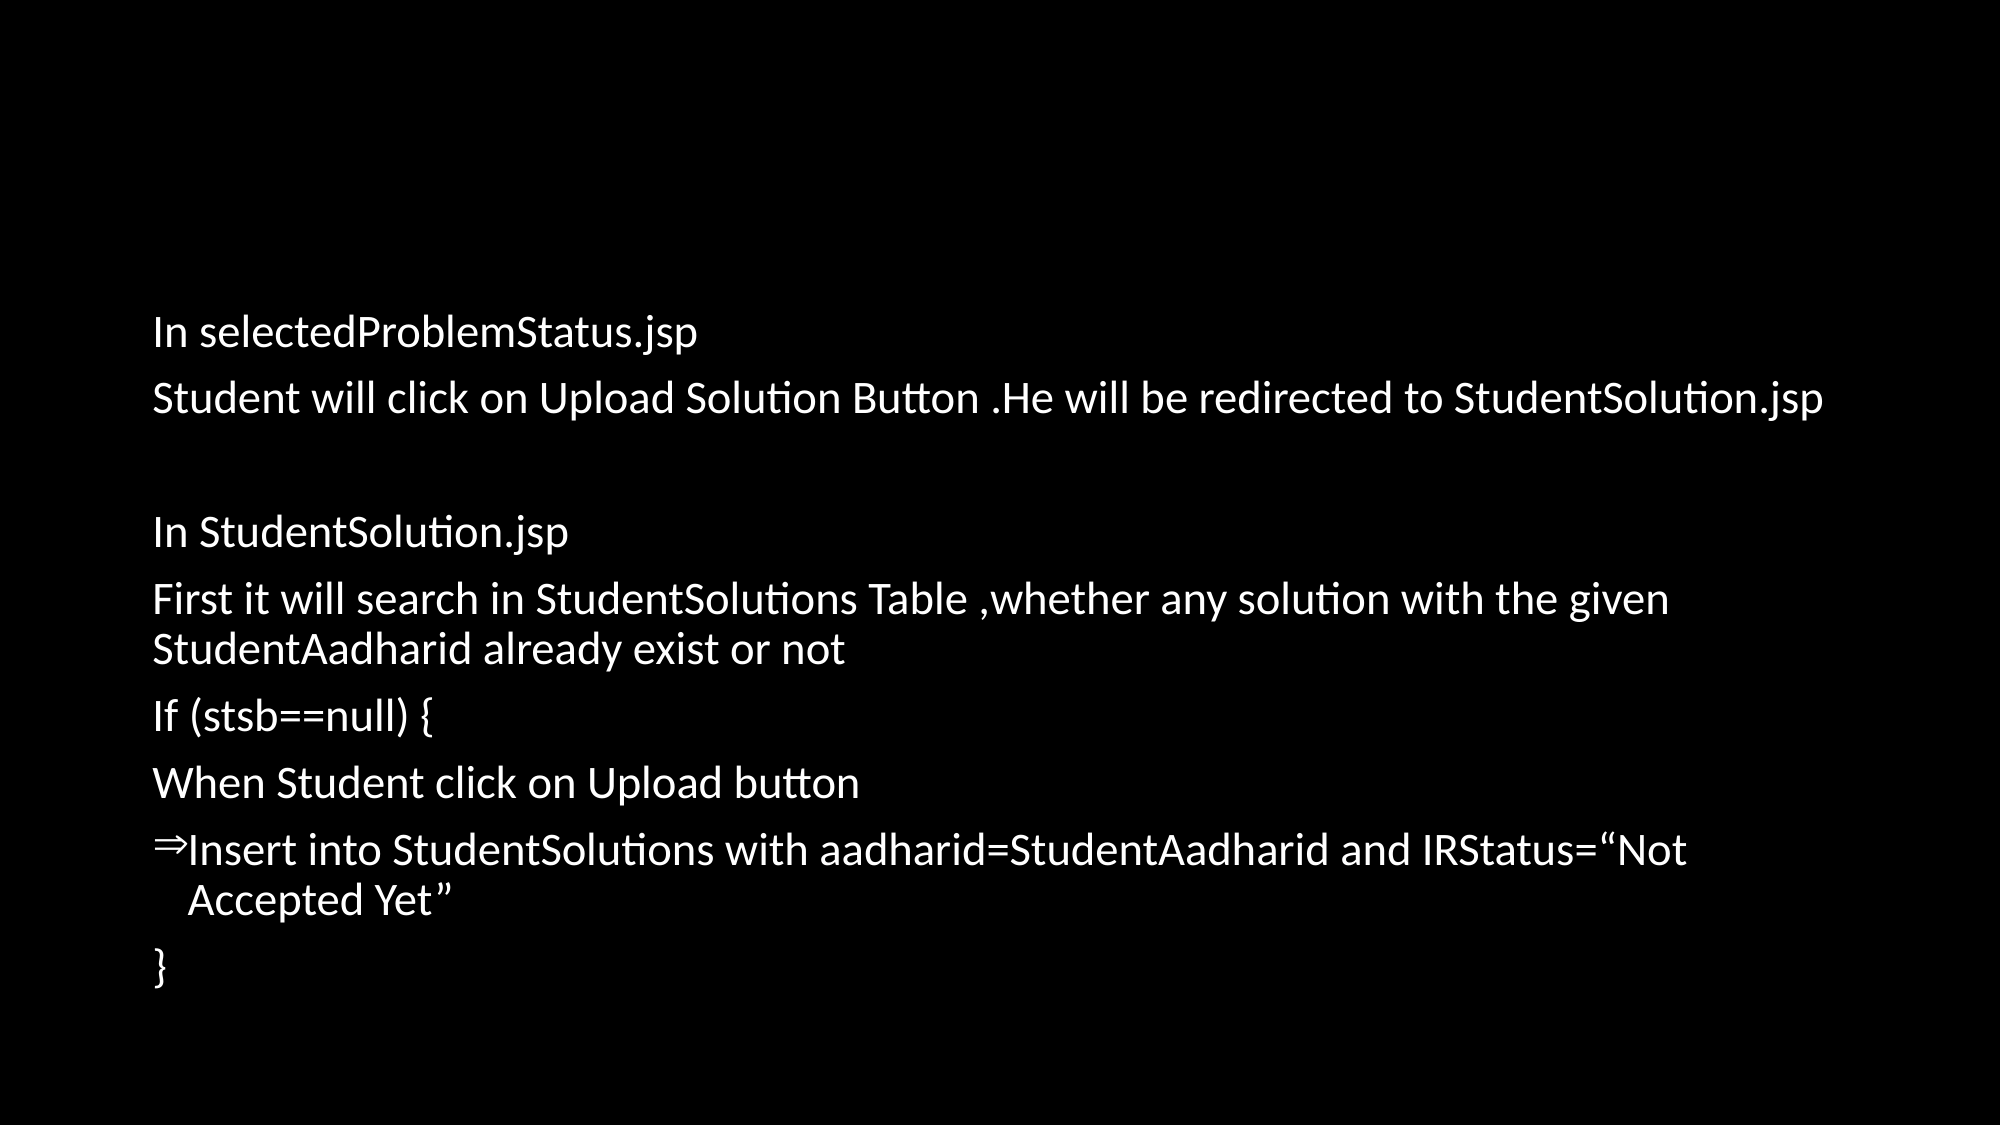

In selectedProblemStatus.jsp
Student will click on Upload Solution Button .He will be redirected to StudentSolution.jsp

In StudentSolution.jsp
First it will search in StudentSolutions Table ,whether any solution with the given StudentAadharid already exist or not
If (stsb==null) {
When Student click on Upload button
Insert into StudentSolutions with aadharid=StudentAadharid and IRStatus=“Not Accepted Yet”
}